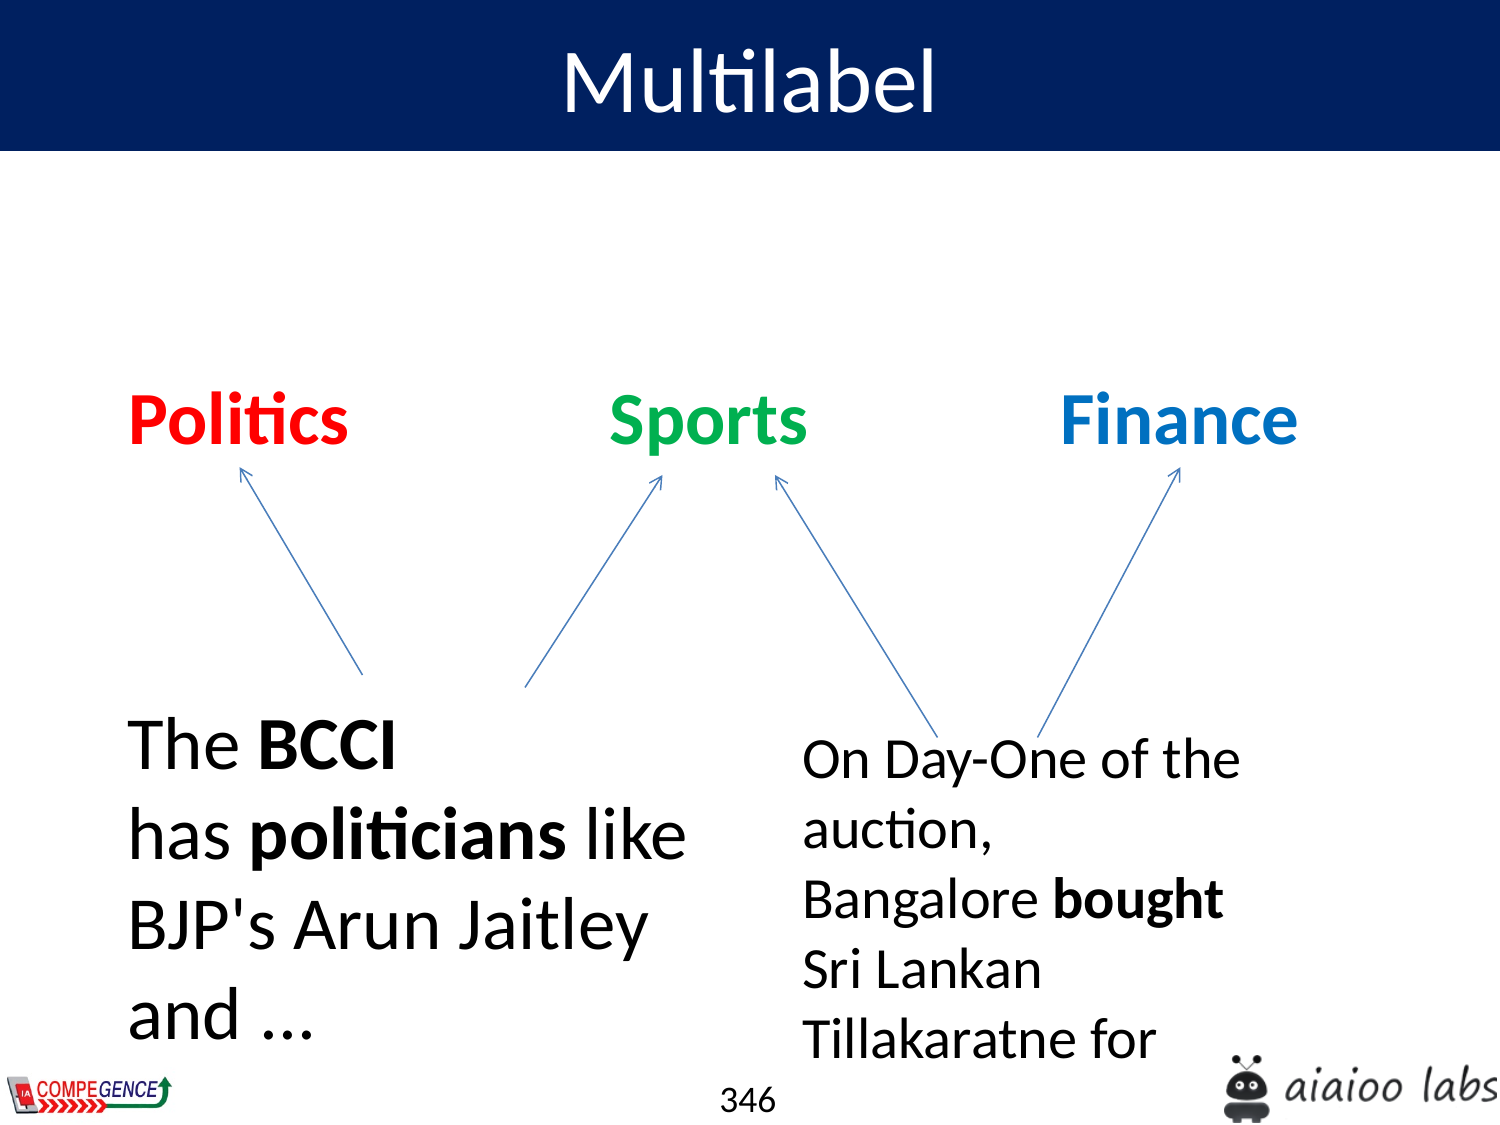

Multilabel
Politics
Sports
Finance
The BCCI has politicians like BJP's Arun Jaitley and ...
On Day-One of the auction, Bangalore bought Sri Lankan Tillakaratne for